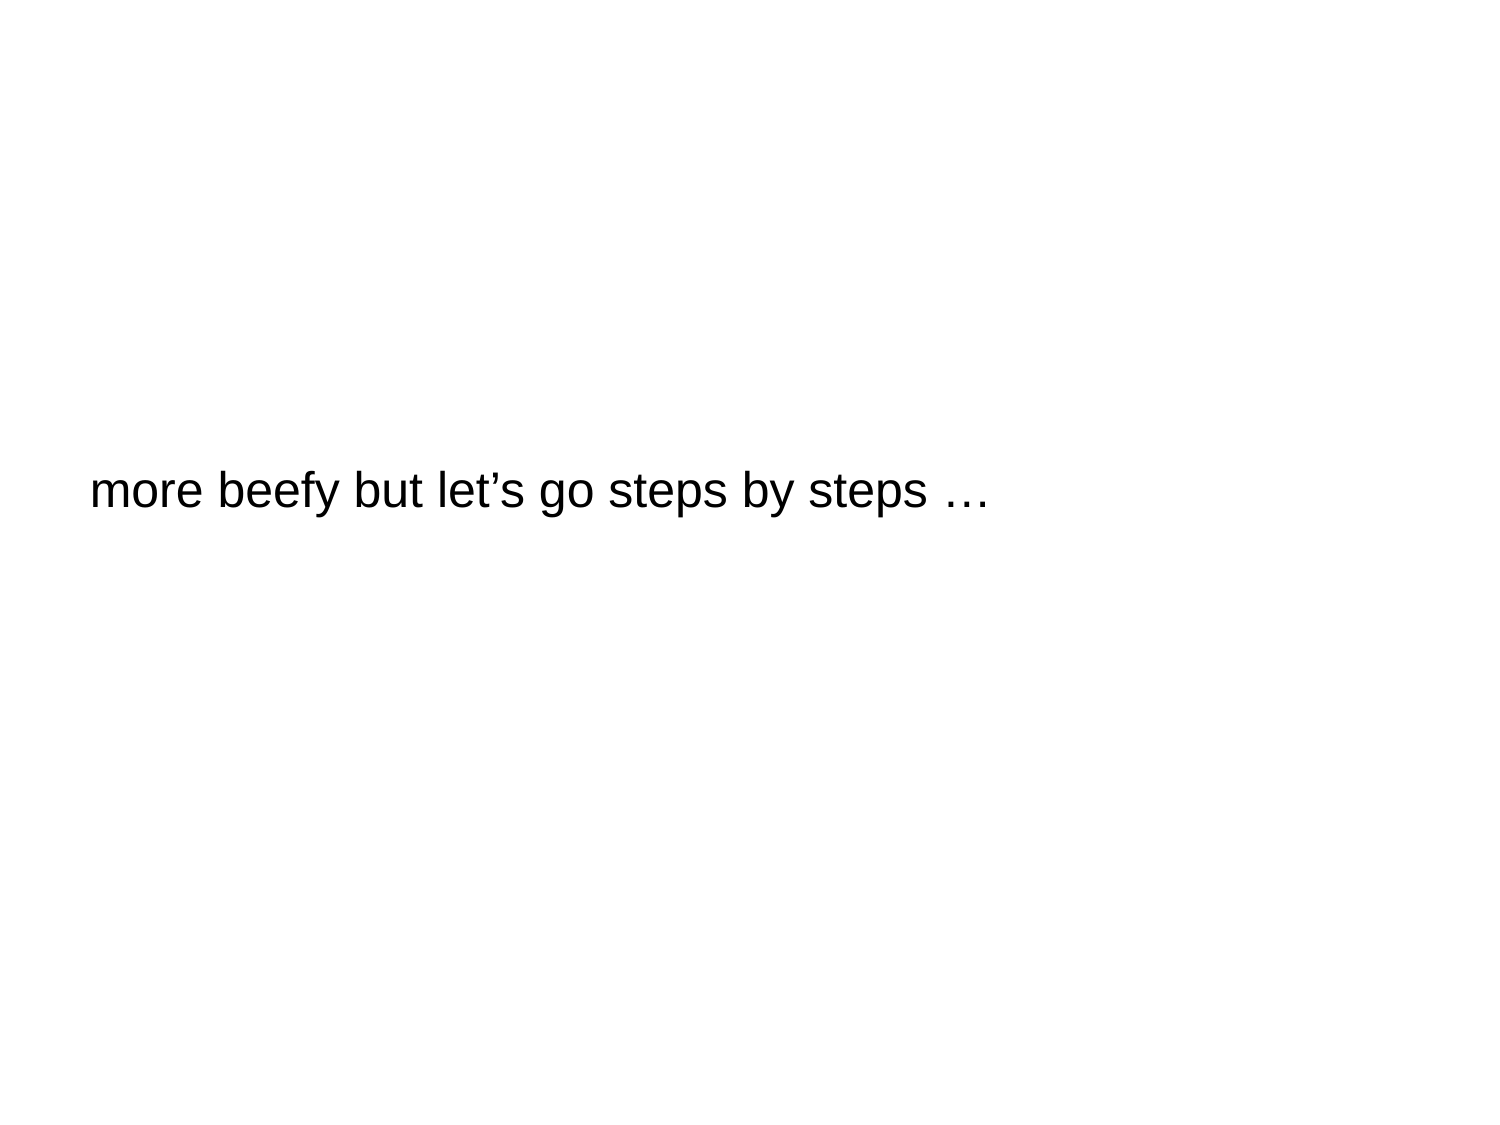

more beefy but let’s go steps by steps …